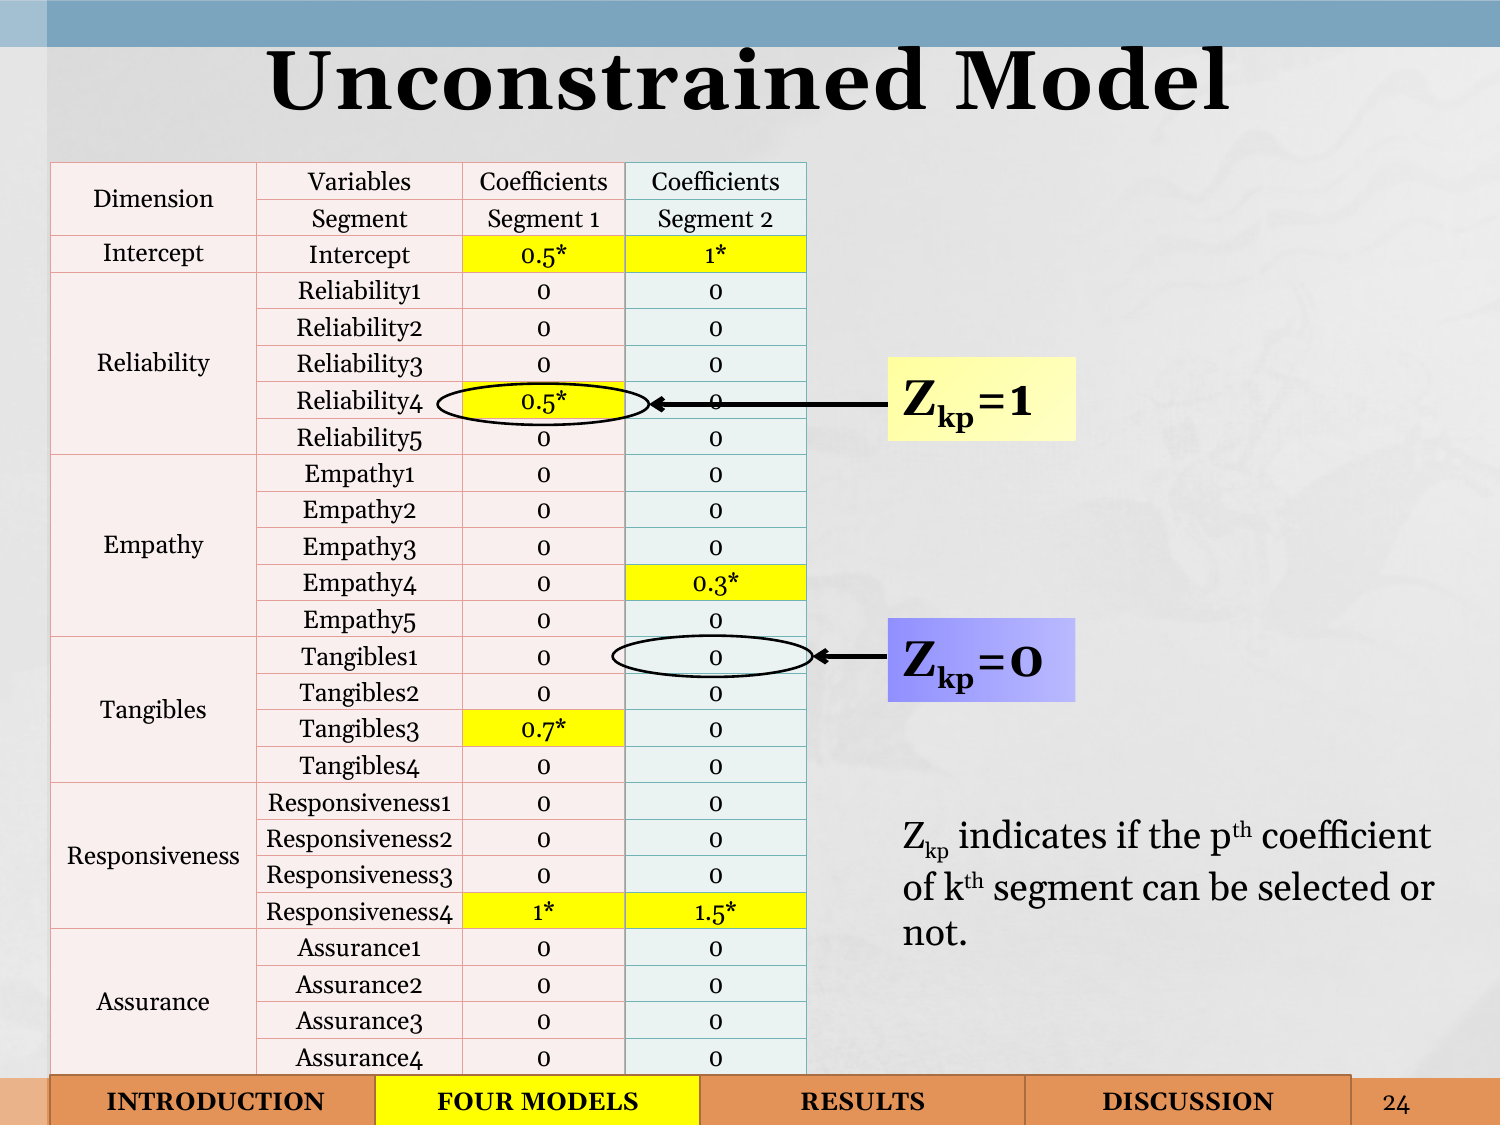

# Unconstrained Model
| Coefficients |
| --- |
| Segment 2 |
| 1\* |
| 0 |
| 0 |
| 0 |
| 0 |
| 0 |
| 0 |
| 0 |
| 0 |
| 0.3\* |
| 0 |
| 0 |
| 0 |
| 0 |
| 0 |
| 0 |
| 0 |
| 0 |
| 1.5\* |
| 0 |
| 0 |
| 0 |
| 0 |
| Dimension | Variables | Coefficients |
| --- | --- | --- |
|  | Segment | Segment 1 |
| Intercept | Intercept | 0.5\* |
| Reliability | Reliability1 | 0 |
|  | Reliability2 | 0 |
|  | Reliability3 | 0 |
|  | Reliability4 | 0.5\* |
|  | Reliability5 | 0 |
| Empathy | Empathy1 | 0 |
|  | Empathy2 | 0 |
|  | Empathy3 | 0 |
|  | Empathy4 | 0 |
|  | Empathy5 | 0 |
| Tangibles | Tangibles1 | 0 |
|  | Tangibles2 | 0 |
|  | Tangibles3 | 0.7\* |
|  | Tangibles4 | 0 |
| Responsiveness | Responsiveness1 | 0 |
|  | Responsiveness2 | 0 |
|  | Responsiveness3 | 0 |
|  | Responsiveness4 | 1\* |
| Assurance | Assurance1 | 0 |
|  | Assurance2 | 0 |
|  | Assurance3 | 0 |
|  | Assurance4 | 0 |
Zkp=1

Zkp=0

Zkp indicates if the pth coefficient of kth segment can be selected or not.
INTRODUCTION
FOUR MODELS
RESULTS
DISCUSSION
24